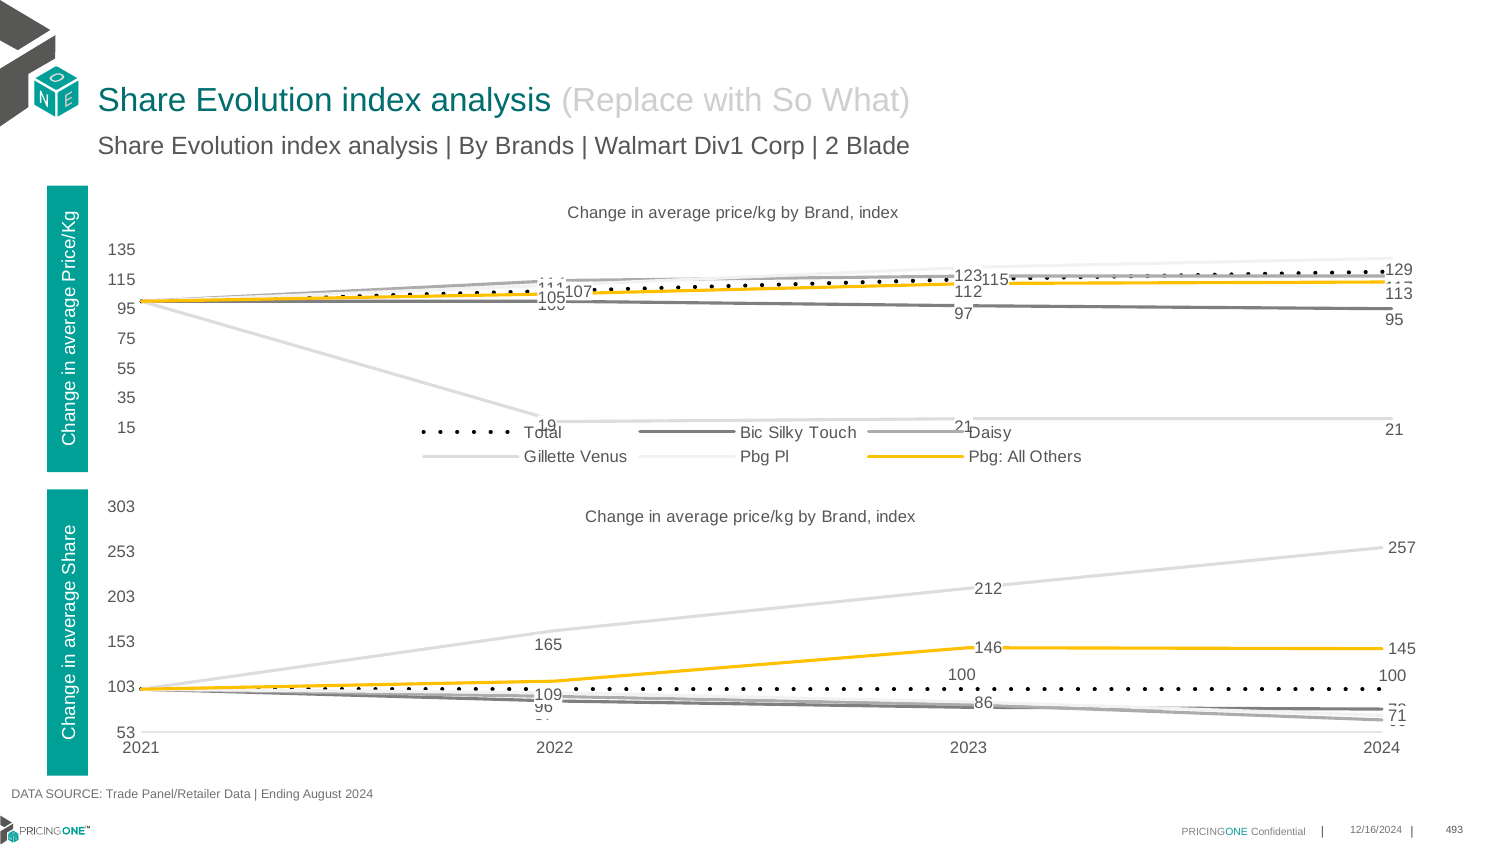

# Share Evolution index analysis (Replace with So What)
Share Evolution index analysis | By Brands | Walmart Div1 Corp | 2 Blade

### Chart: Change in average price/kg by Brand, index

| Category | Total | Bic Silky Touch | Daisy | Gillette Venus | Pbg Pl | Pbg: All Others |
|---|---|---|---|---|---|---|
| 2021 | 100.0 | 100.0 | 100.0 | 100.0 | 100.0 | 100.0 |
| 2022 | 107.0 | 100.0 | 114.0 | 19.0 | 111.0 | 105.0 |
| 2023 | 115.0 | 97.0 | 117.0 | 21.0 | 123.0 | 112.0 |
| 2024 | 120.0 | 95.0 | 117.0 | 21.0 | 129.0 | 113.0 |
Change in average Price/Kg

### Chart: Change in average price/kg by Brand, index

| Category | Total | Bic Silky Touch | Daisy | Gillette Venus | Pbg Pl | Pbg: All Others |
|---|---|---|---|---|---|---|
| 2021 | 100.0 | 100.0 | 100.0 | 100.0 | 100.0 | 100.0 |
| 2022 | 100.0 | 87.0 | 92.0 | 165.0 | 96.0 | 109.0 |
| 2023 | 100.0 | 80.0 | 83.0 | 212.0 | 86.0 | 146.0 |
| 2024 | 100.0 | 78.0 | 66.0 | 257.0 | 71.0 | 145.0 |
Change in average Share
DATA SOURCE: Trade Panel/Retailer Data | Ending August 2024

12/16/2024
493